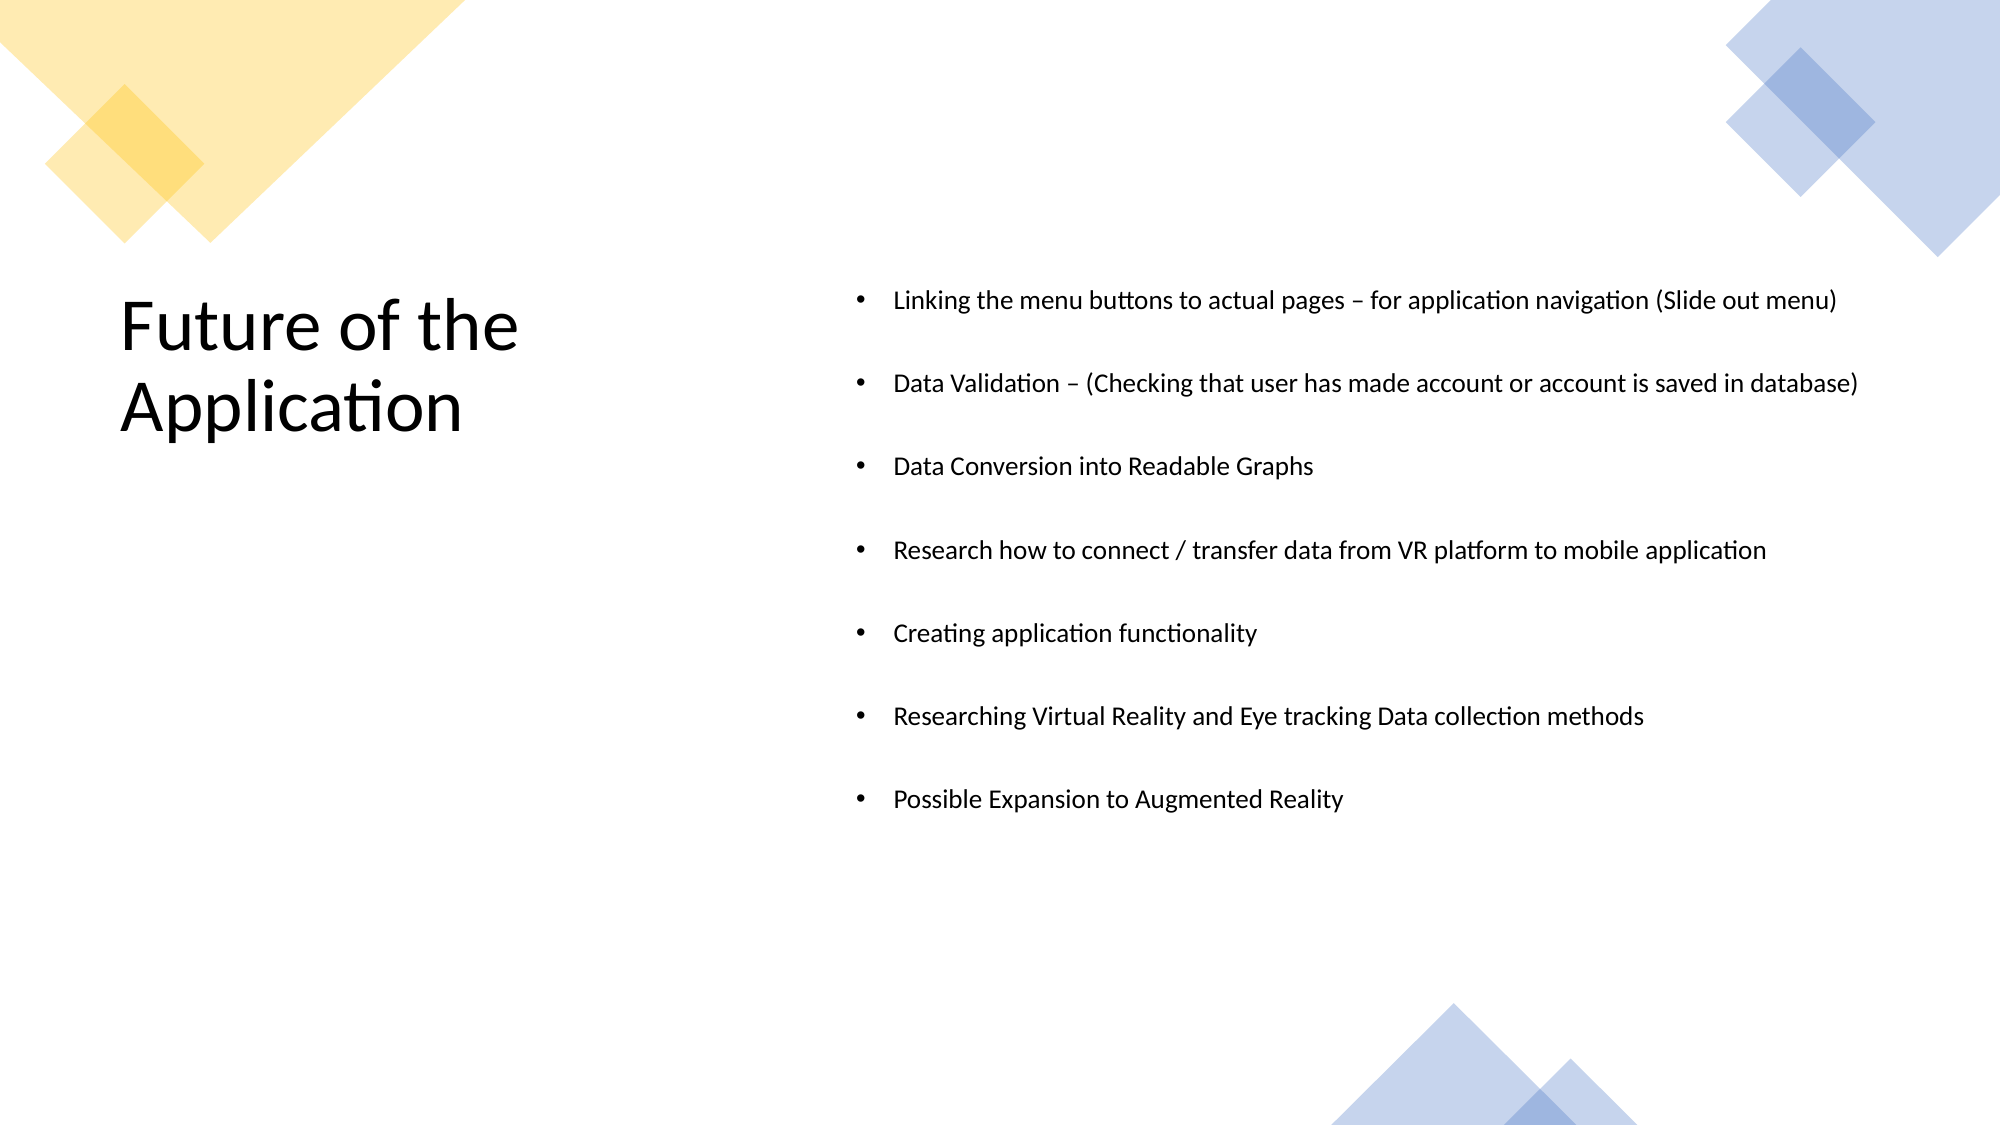

Linking the menu buttons to actual pages – for application navigation (Slide out menu)

Data Validation – (Checking that user has made account or account is saved in database)

Data Conversion into Readable Graphs

Research how to connect / transfer data from VR platform to mobile application

Creating application functionality

Researching Virtual Reality and Eye tracking Data collection methods

Possible Expansion to Augmented Reality

# Future of the Application